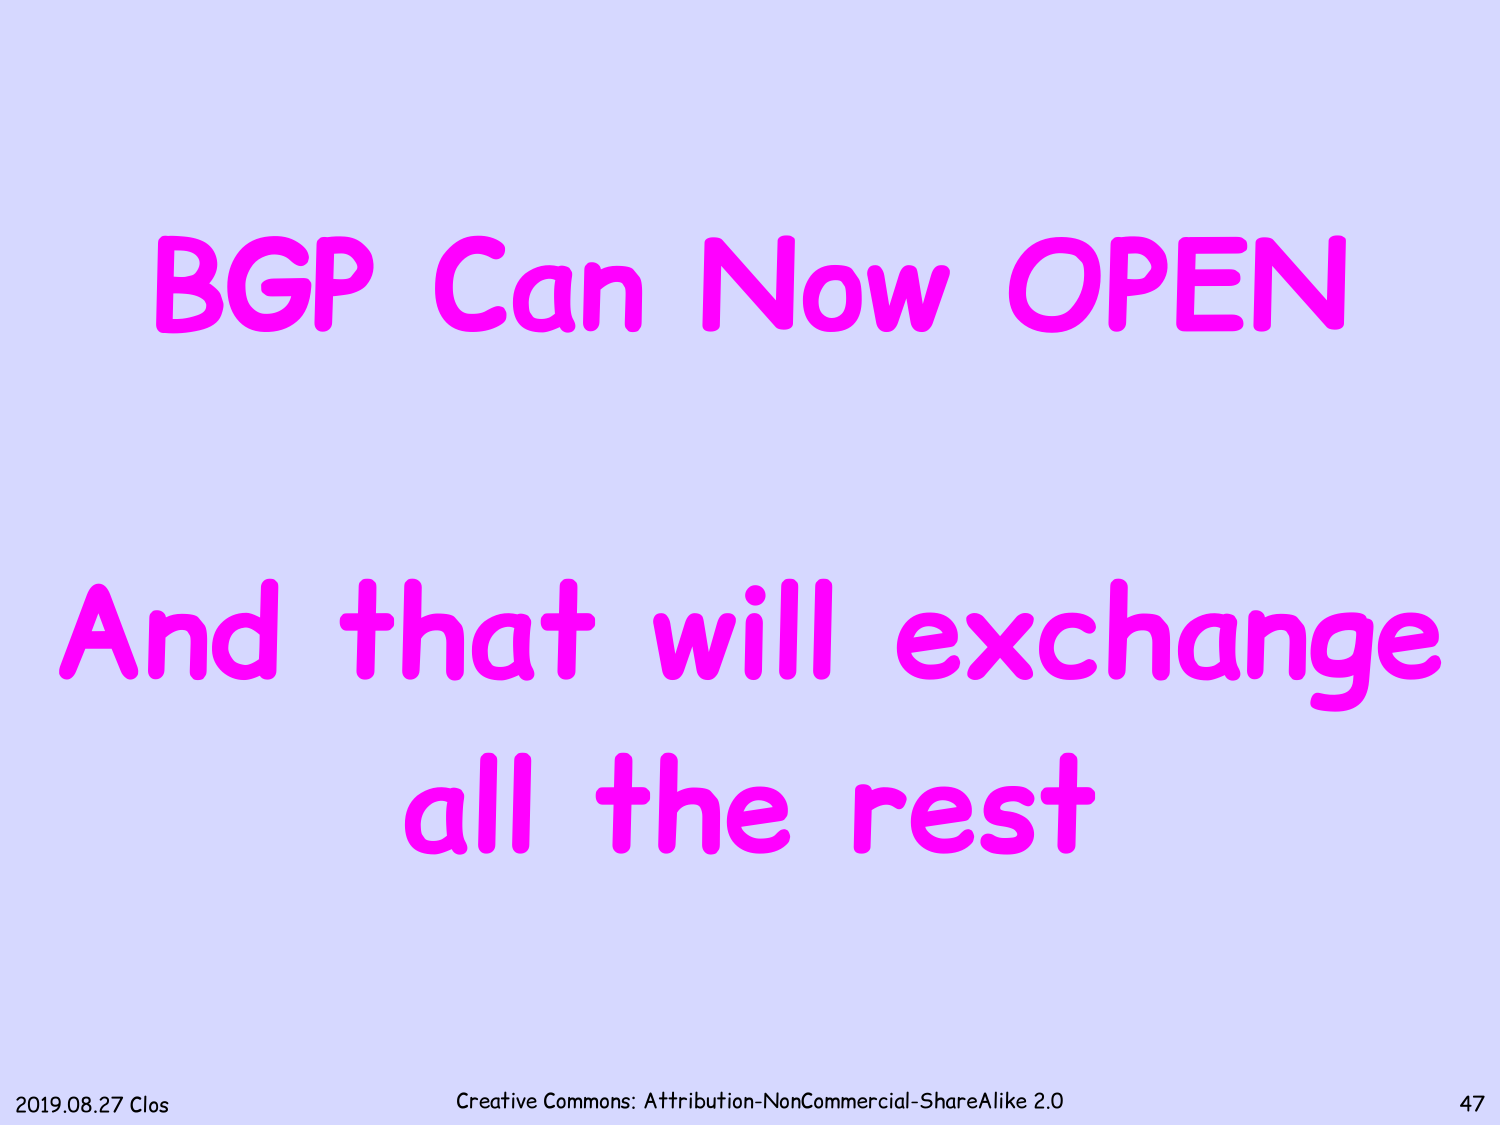

# BGP Can Now OPEN And that will exchange all the rest
47
2019.08.27 Clos
Creative Commons: Attribution-NonCommercial-ShareAlike 2.0